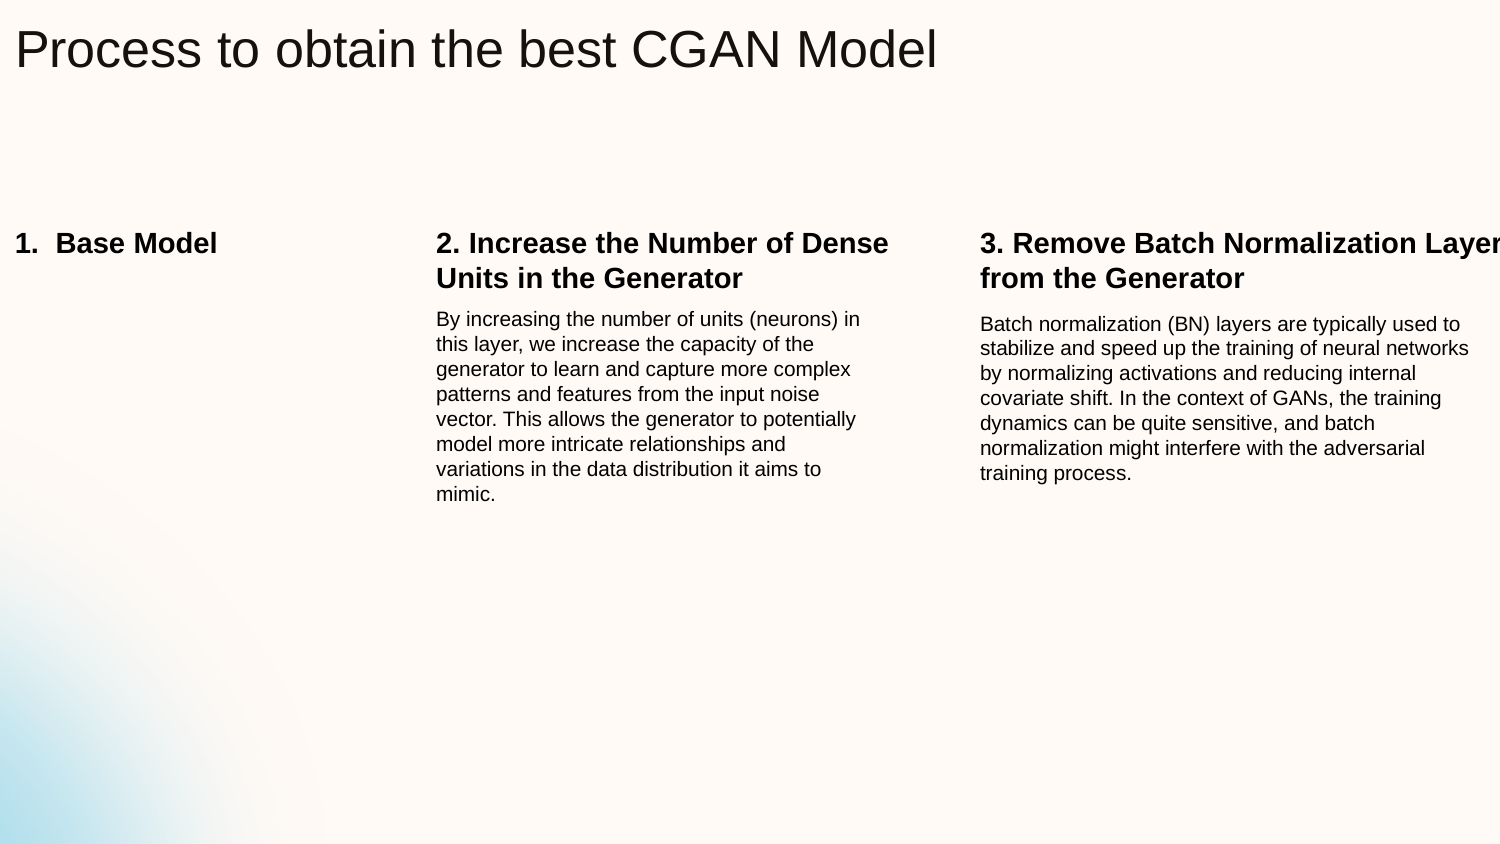

# Process to obtain the best CGAN Model
2. Increase the Number of Dense Units in the Generator
3. Remove Batch Normalization Layer from the Generator

1.  Base Model
By increasing the number of units (neurons) in this layer, we increase the capacity of the generator to learn and capture more complex patterns and features from the input noise vector. This allows the generator to potentially model more intricate relationships and variations in the data distribution it aims to mimic.
Batch normalization (BN) layers are typically used to stabilize and speed up the training of neural networks by normalizing activations and reducing internal covariate shift. In the context of GANs, the training dynamics can be quite sensitive, and batch normalization might interfere with the adversarial training process.